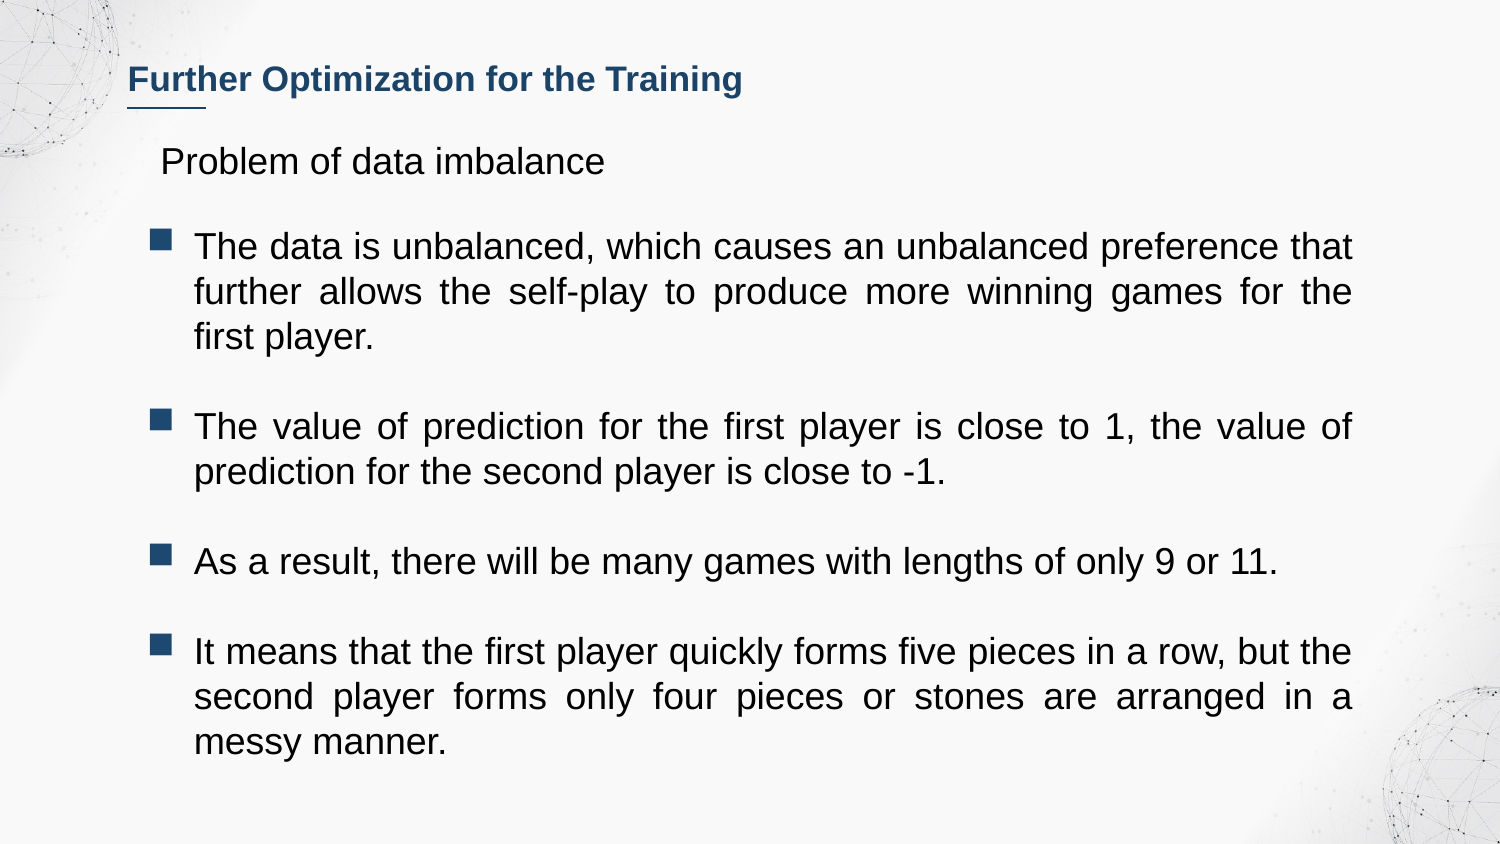

Further Optimization for the Training
Problem of data imbalance
The data is unbalanced, which causes an unbalanced preference that further allows the self-play to produce more winning games for the first player.

The value of prediction for the first player is close to 1, the value of prediction for the second player is close to -1.

As a result, there will be many games with lengths of only 9 or 11.

It means that the first player quickly forms five pieces in a row, but the second player forms only four pieces or stones are arranged in a messy manner.